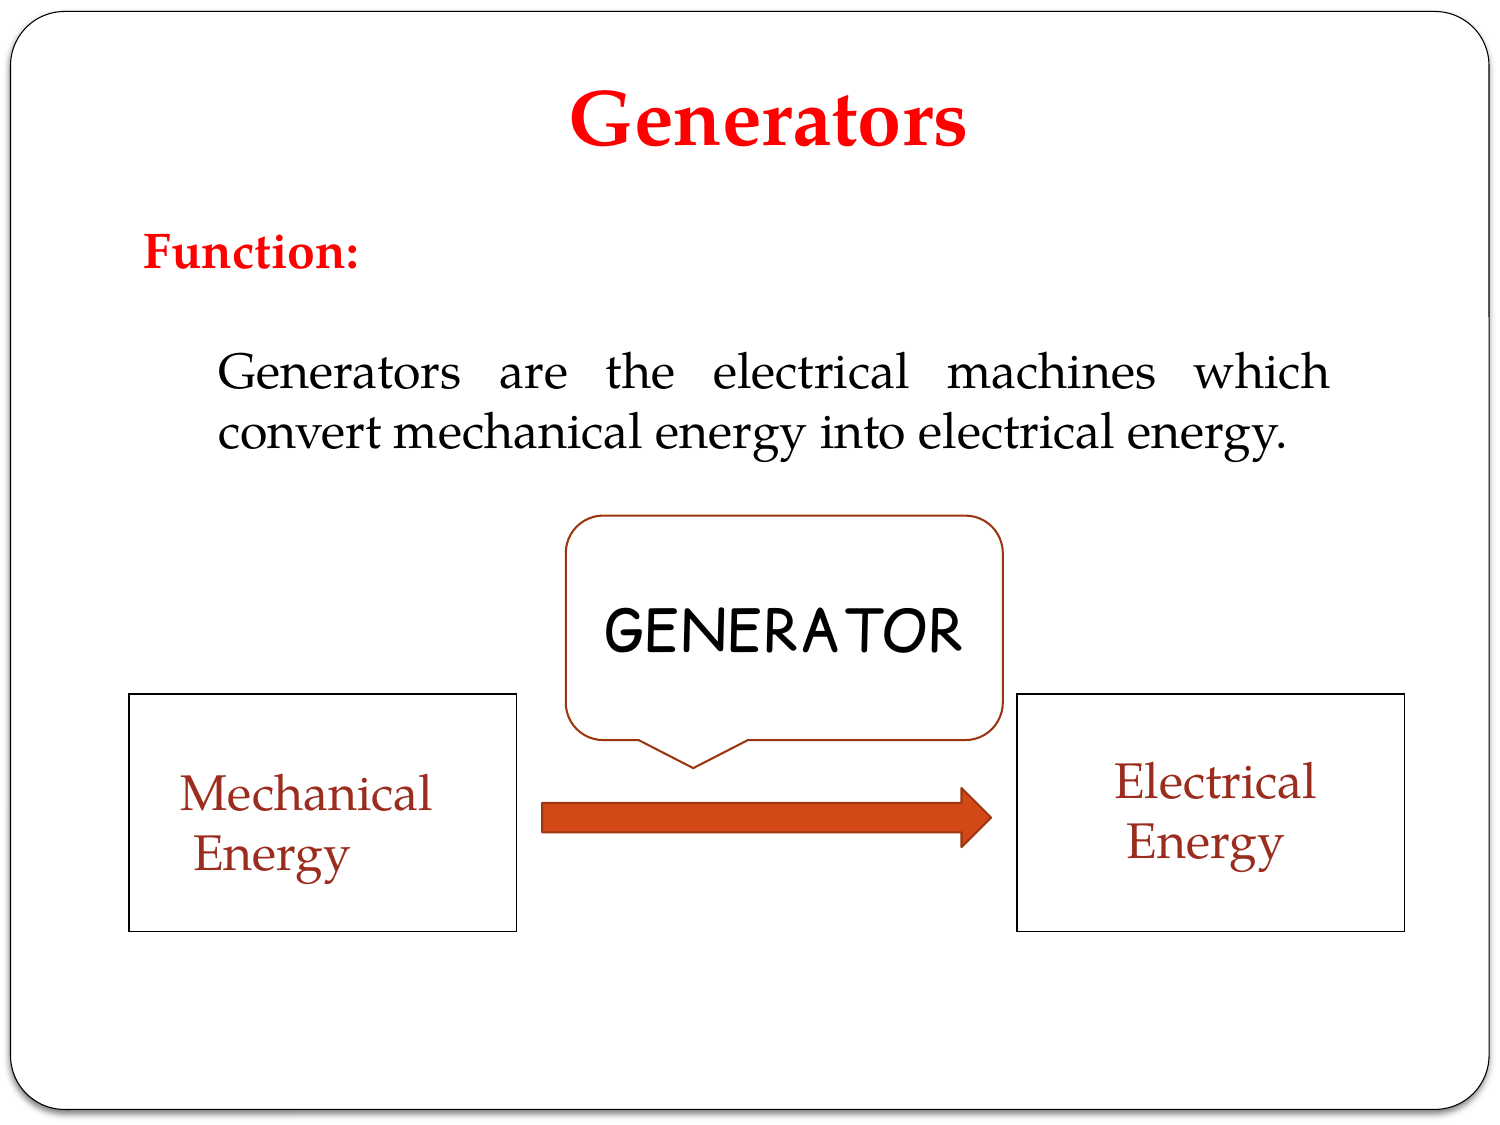

# Generators
Function:

Generators are the electrical machines which convert mechanical energy into electrical energy.

GENERATOR

Electrical
 Energy
Mechanical
 Energy